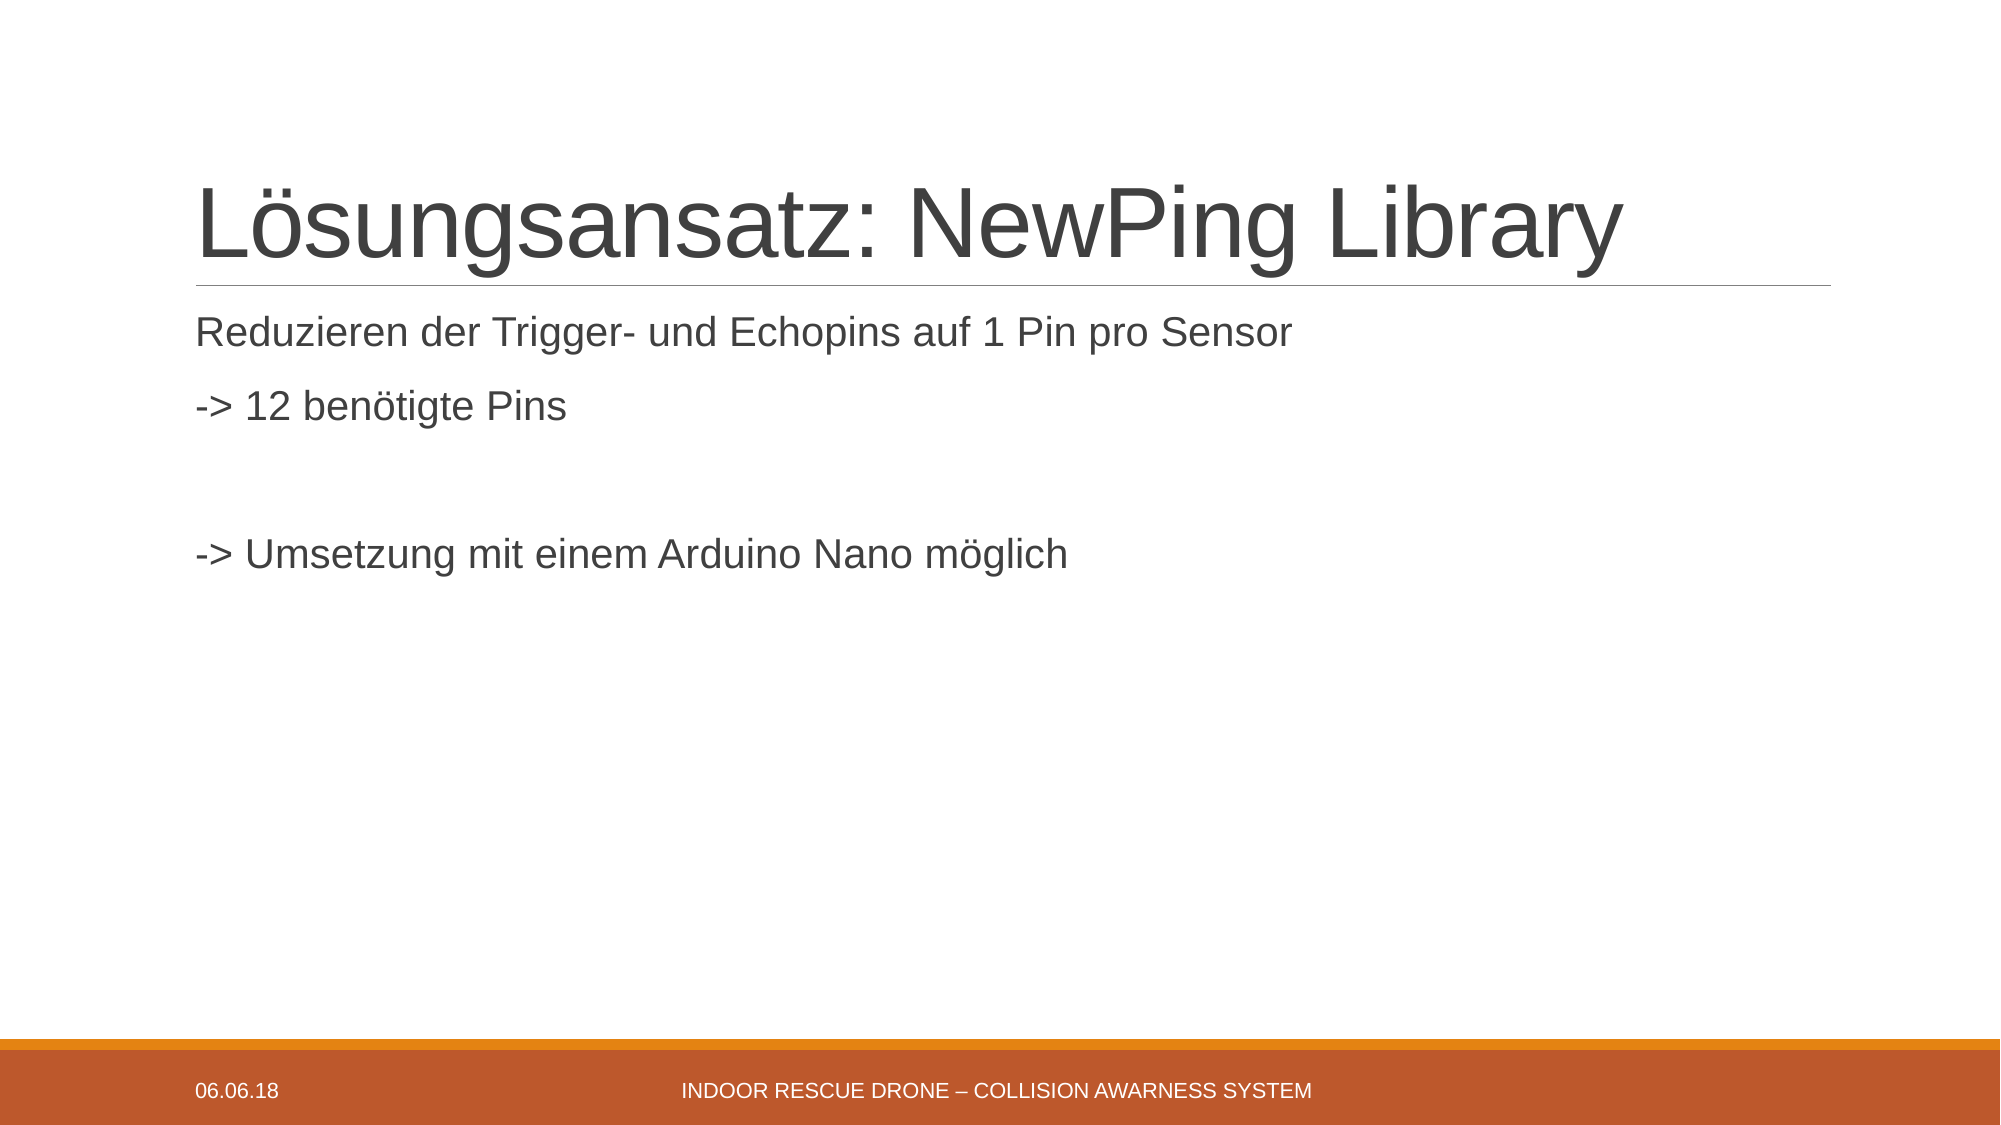

# Lösungsansatz: NewPing Library
Reduzieren der Trigger- und Echopins auf 1 Pin pro Sensor
-> 12 benötigte Pins

-> Umsetzung mit einem Arduino Nano möglich
06.06.18
Indoor rescue drone – collision awarness system